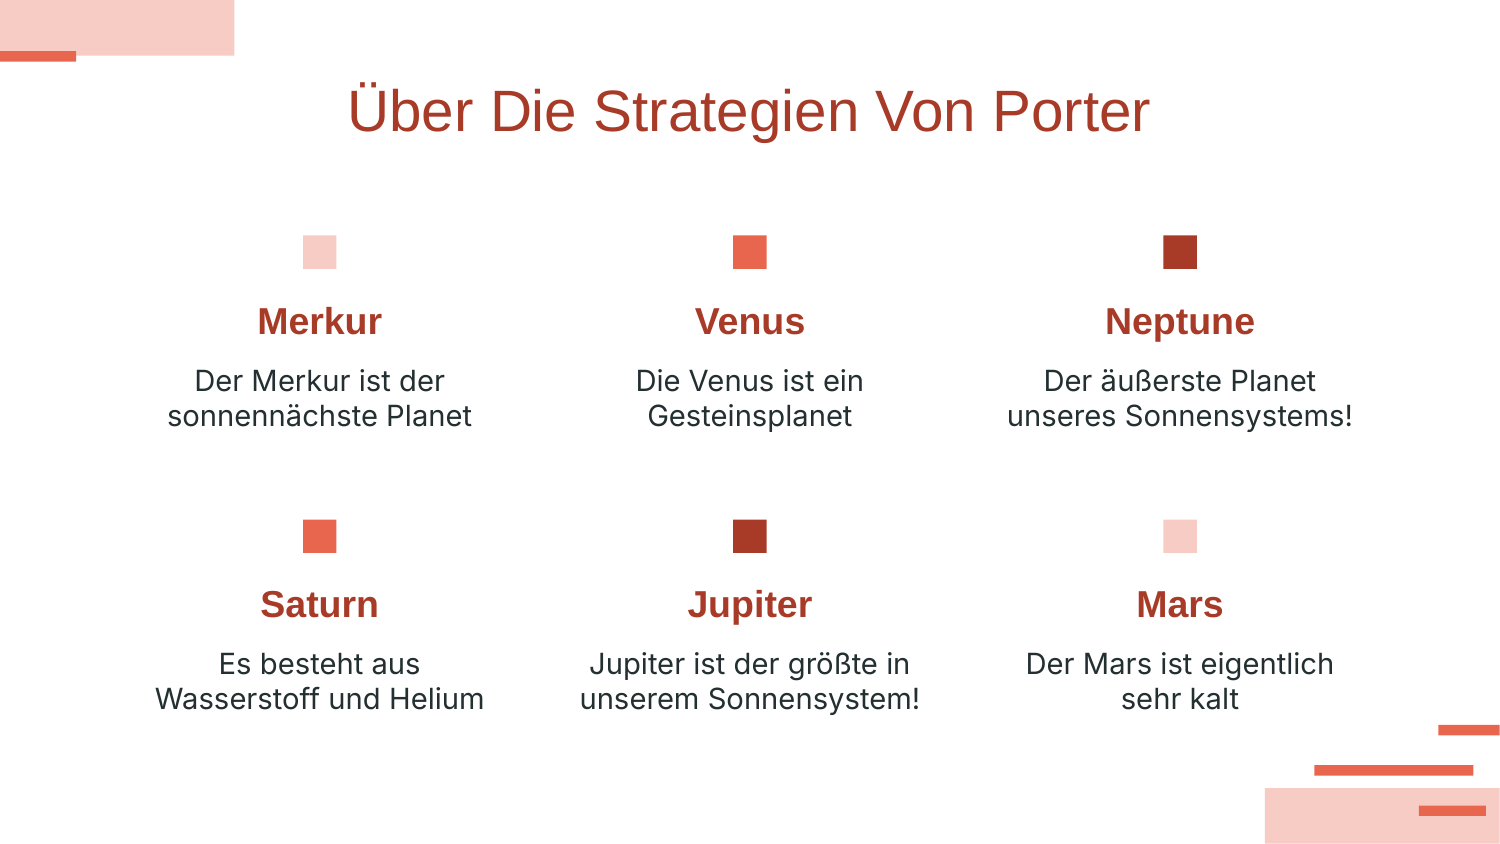

# Über Die Strategien Von Porter

Merkur
Venus
Neptune
Der Merkur ist der sonnennächste Planet
Die Venus ist ein Gesteinsplanet
Der äußerste Planet unseres Sonnensystems!

Saturn
Jupiter
Mars
Es besteht aus Wasserstoff und Helium
Jupiter ist der größte in unserem Sonnensystem!
Der Mars ist eigentlich sehr kalt